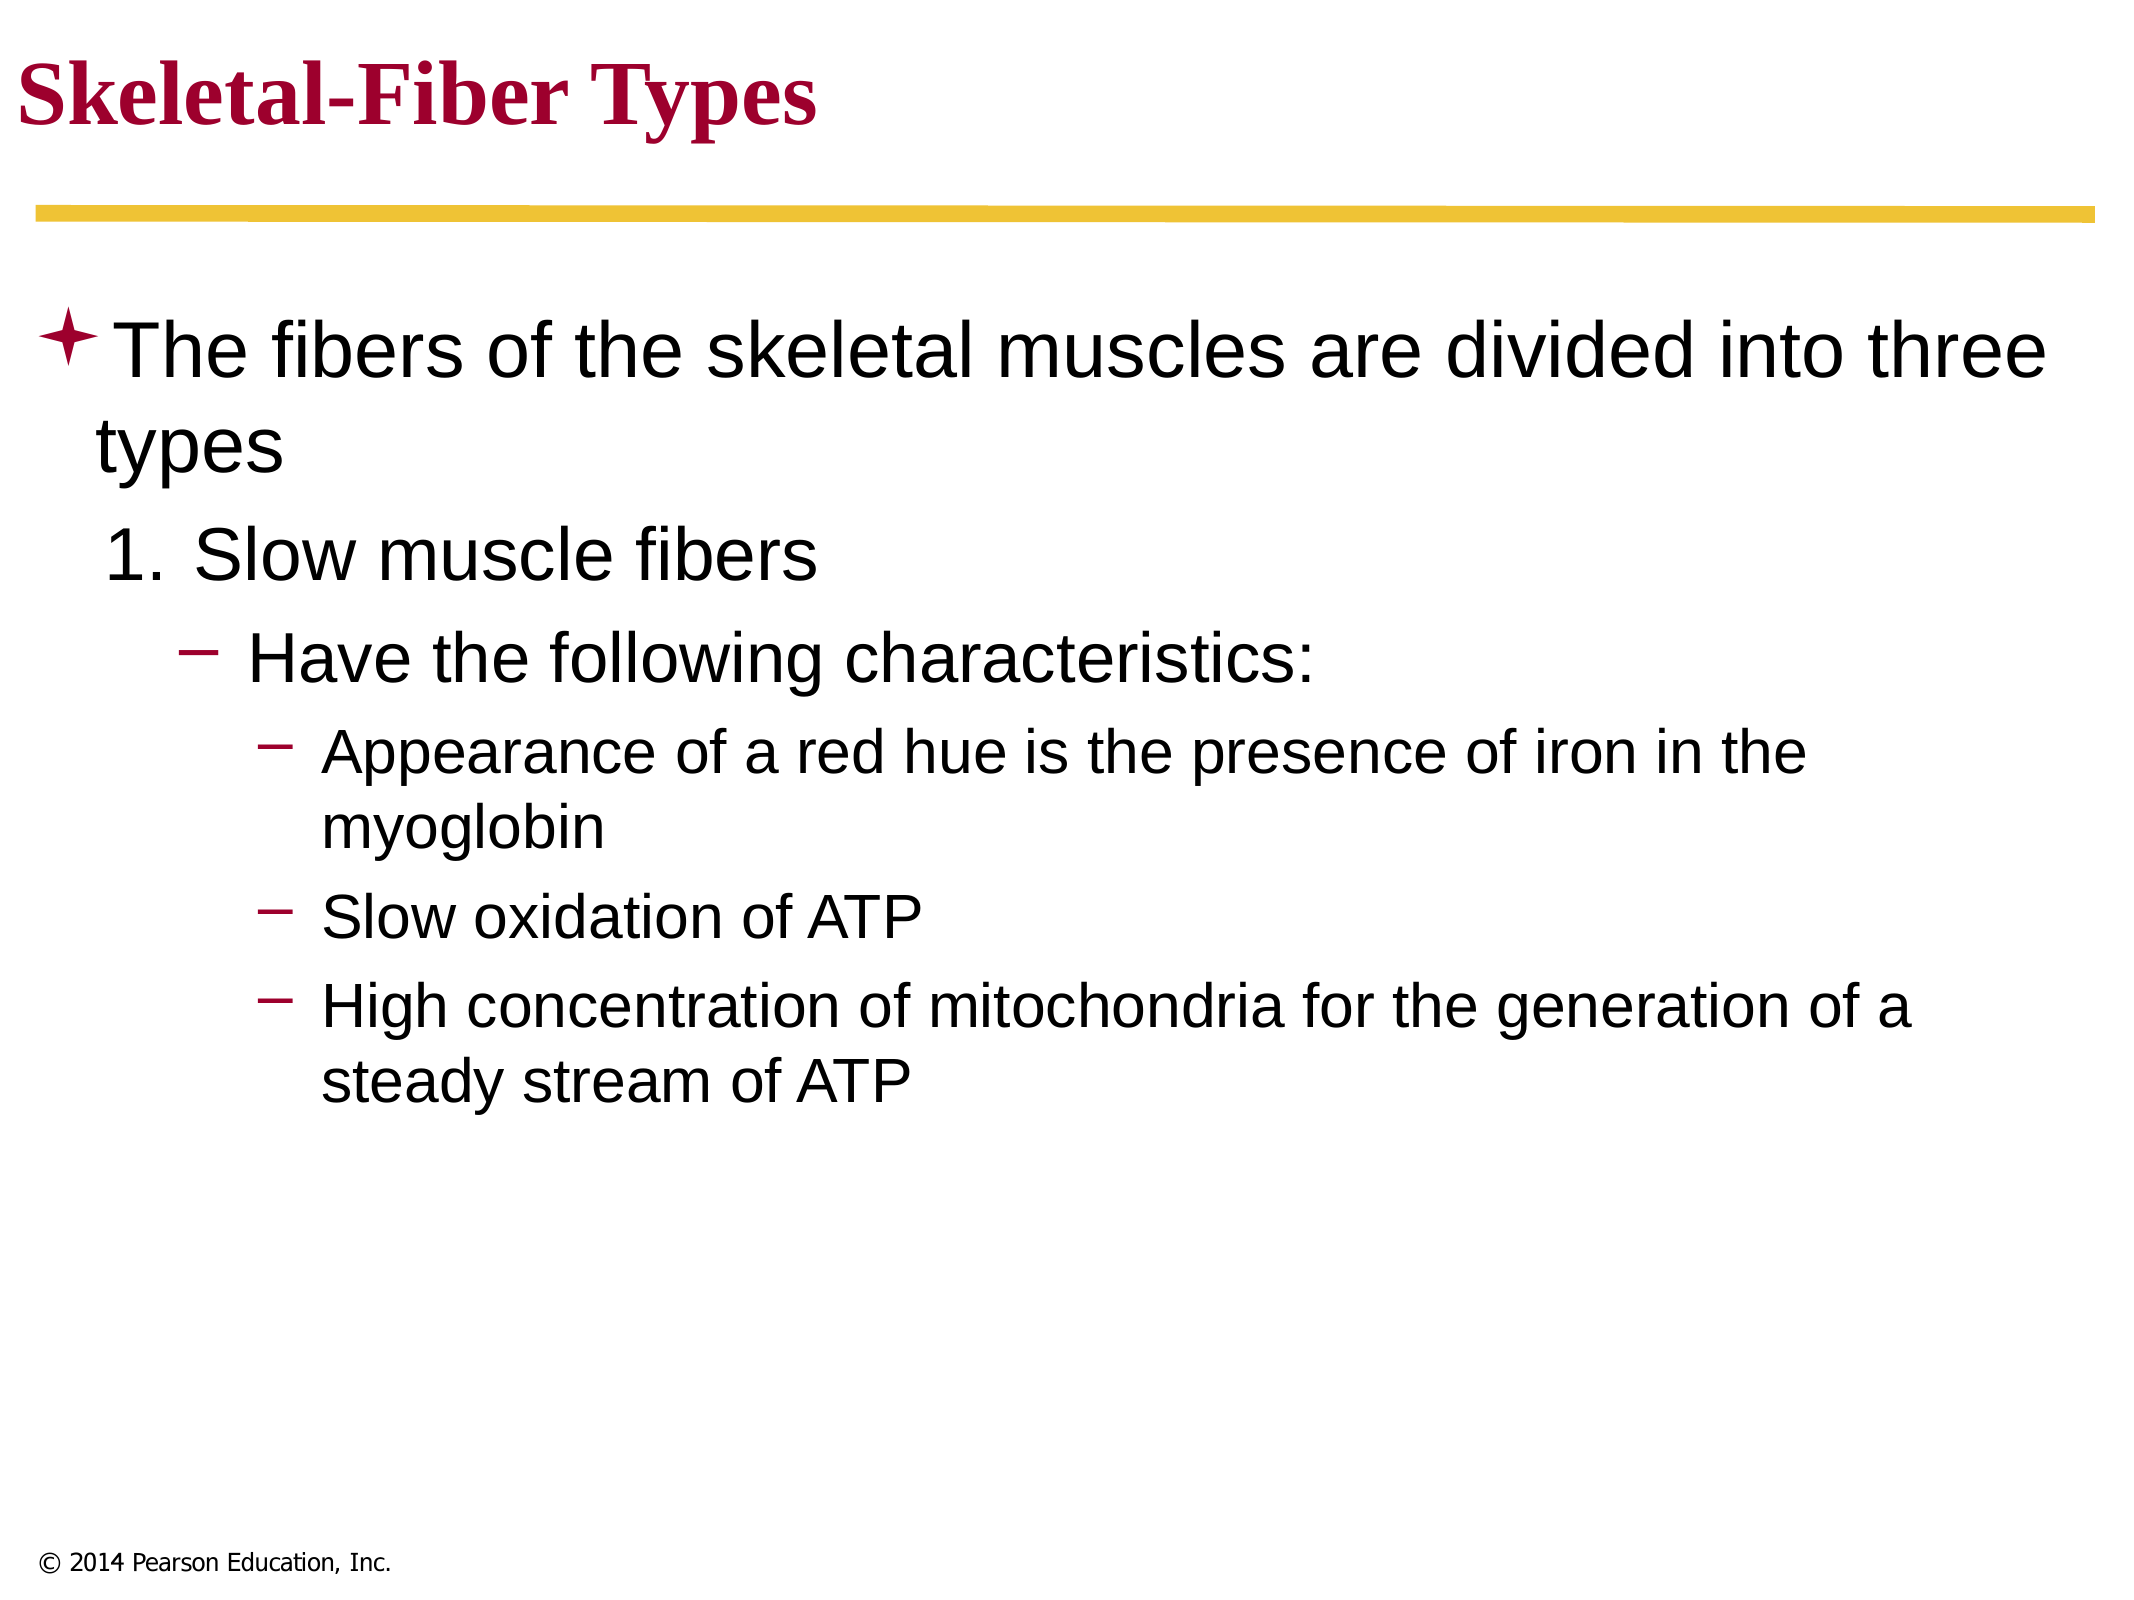

Skeletal-Fiber Types

The fibers of the skeletal muscles are divided into three types
Slow muscle fibers
Have the following characteristics:
Appearance of a red hue is the presence of iron in the myoglobin
Slow oxidation of ATP
High concentration of mitochondria for the generation of a steady stream of ATP